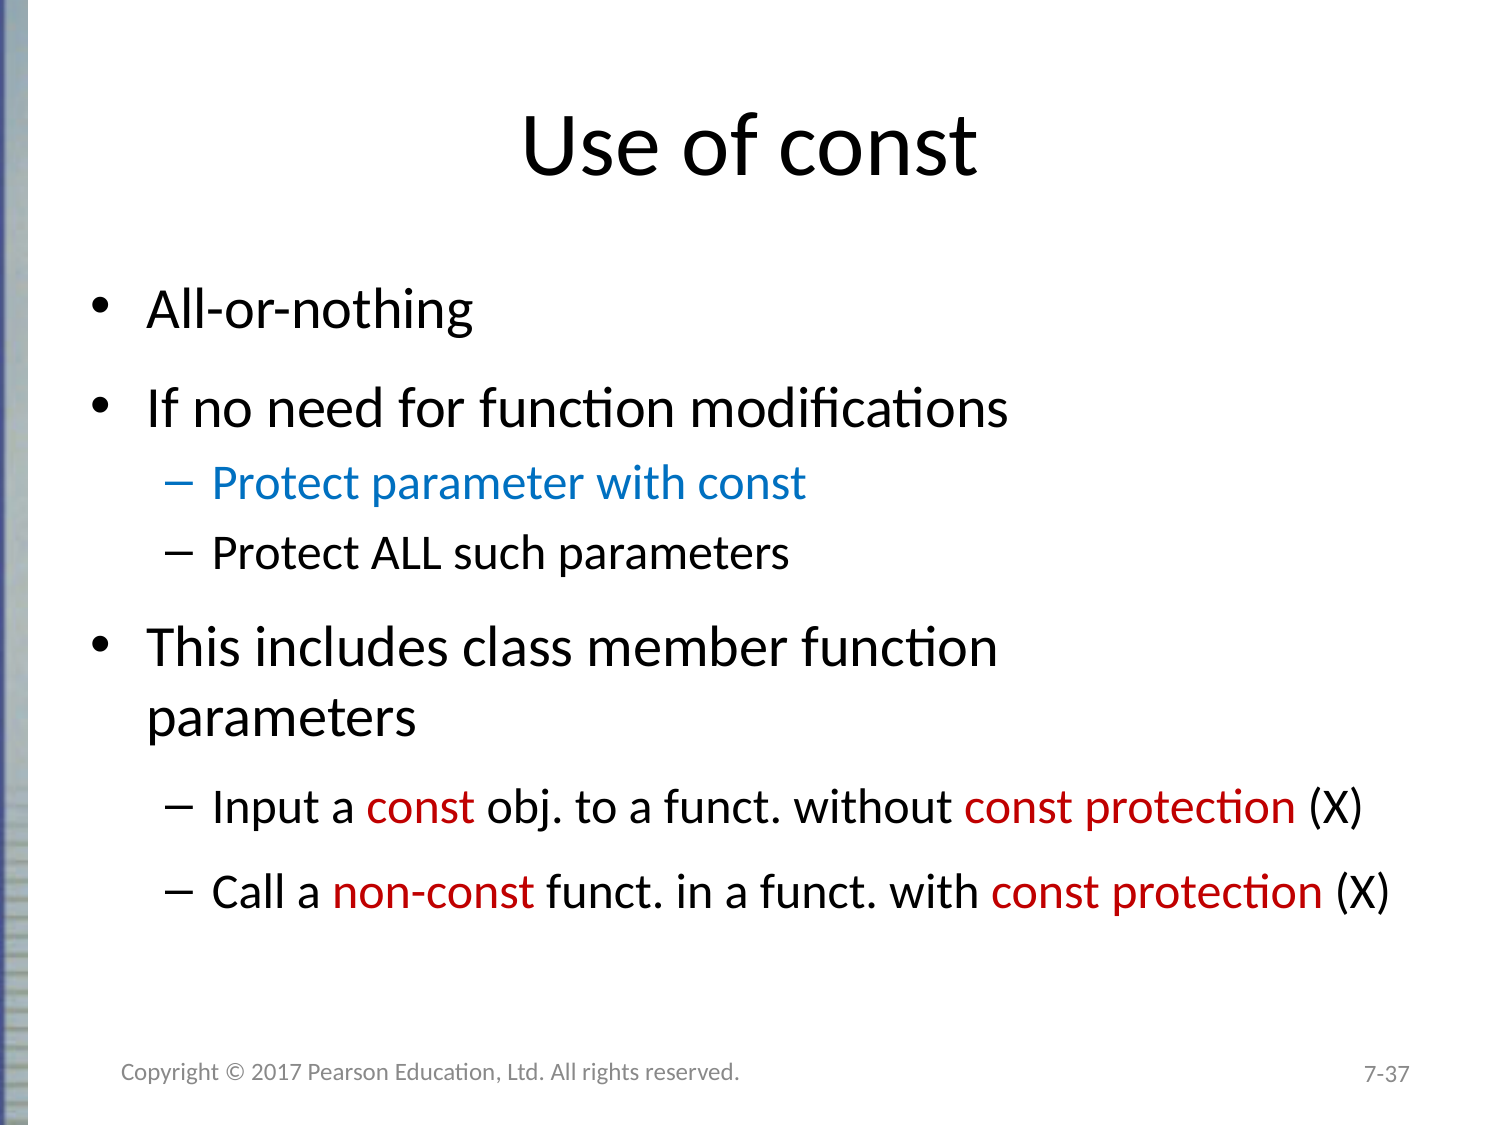

# Use of const
All-or-nothing
If no need for function modifications
Protect parameter with const
Protect ALL such parameters
This includes class member function
parameters
Input a const obj. to a funct. without const protection (X)
Call a non-const funct. in a funct. with const protection (X)
Copyright © 2017 Pearson Education, Ltd. All rights reserved.
7-37